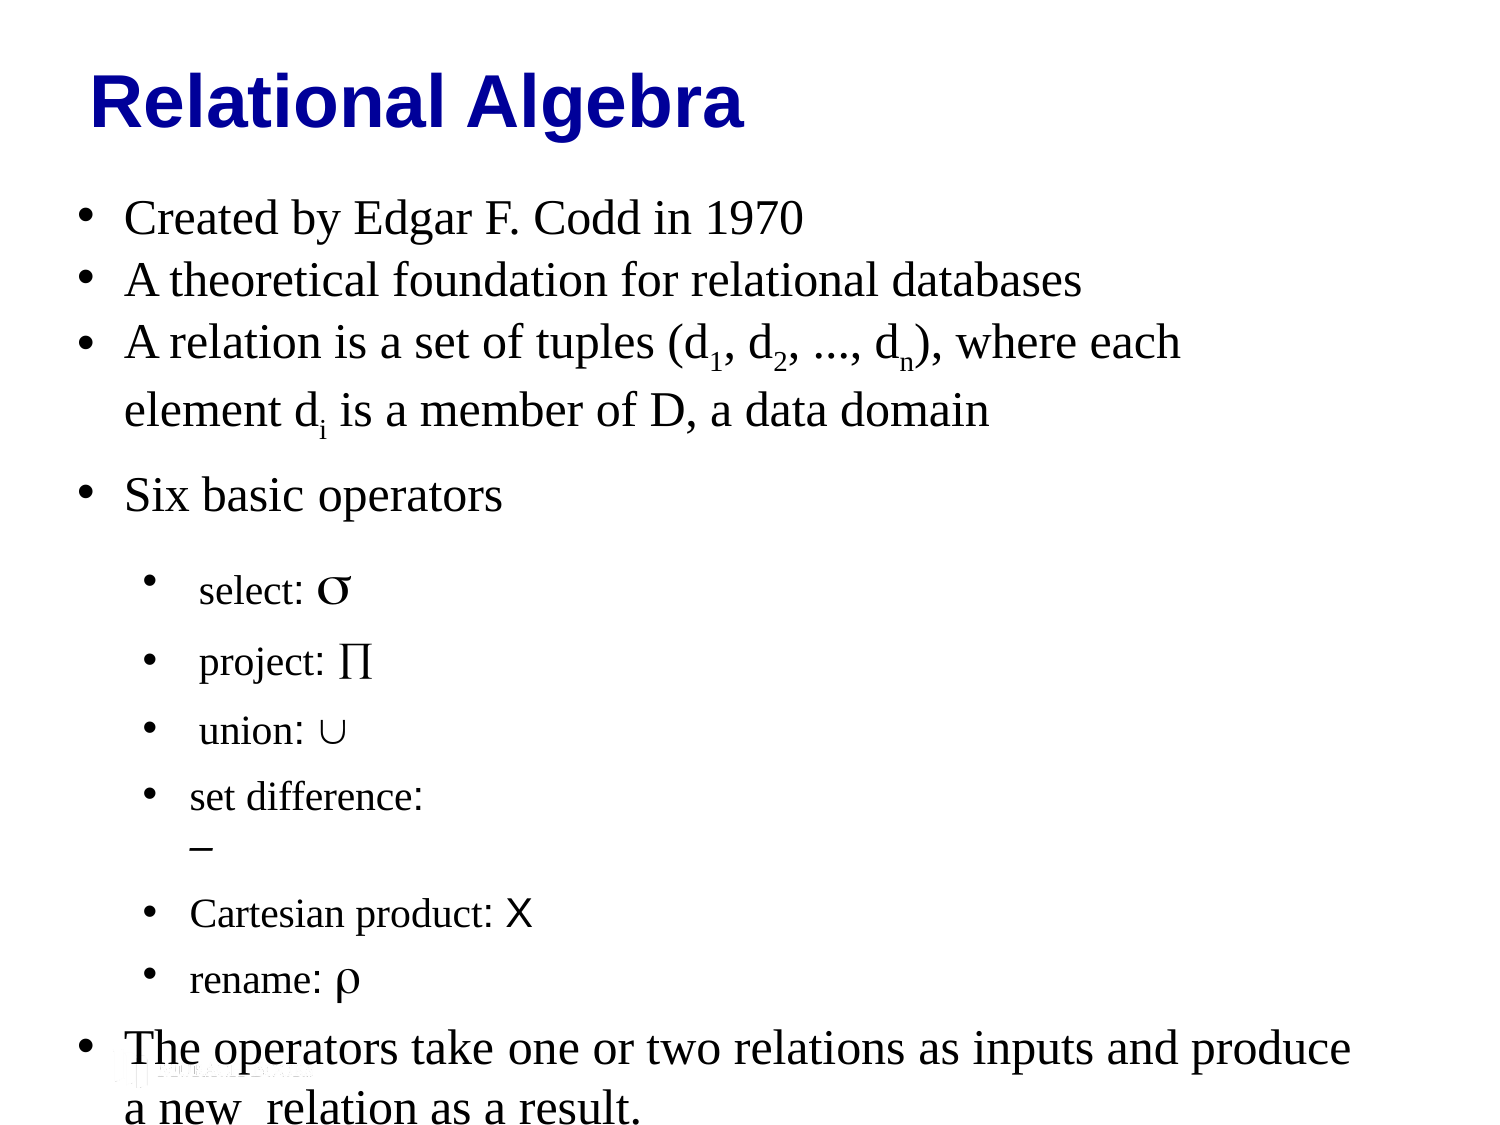

# Relational Algebra
Created by Edgar F. Codd in 1970
A theoretical foundation for relational databases
A relation is a set of tuples (d1, d2, ..., dn), where each element di is a member of D, a data domain
Six basic operators
select: σ
project: ∏
union: ∪
set difference: –
Cartesian product: X
rename: ρ
The operators take one or two relations as inputs and produce a new  relation as a result.